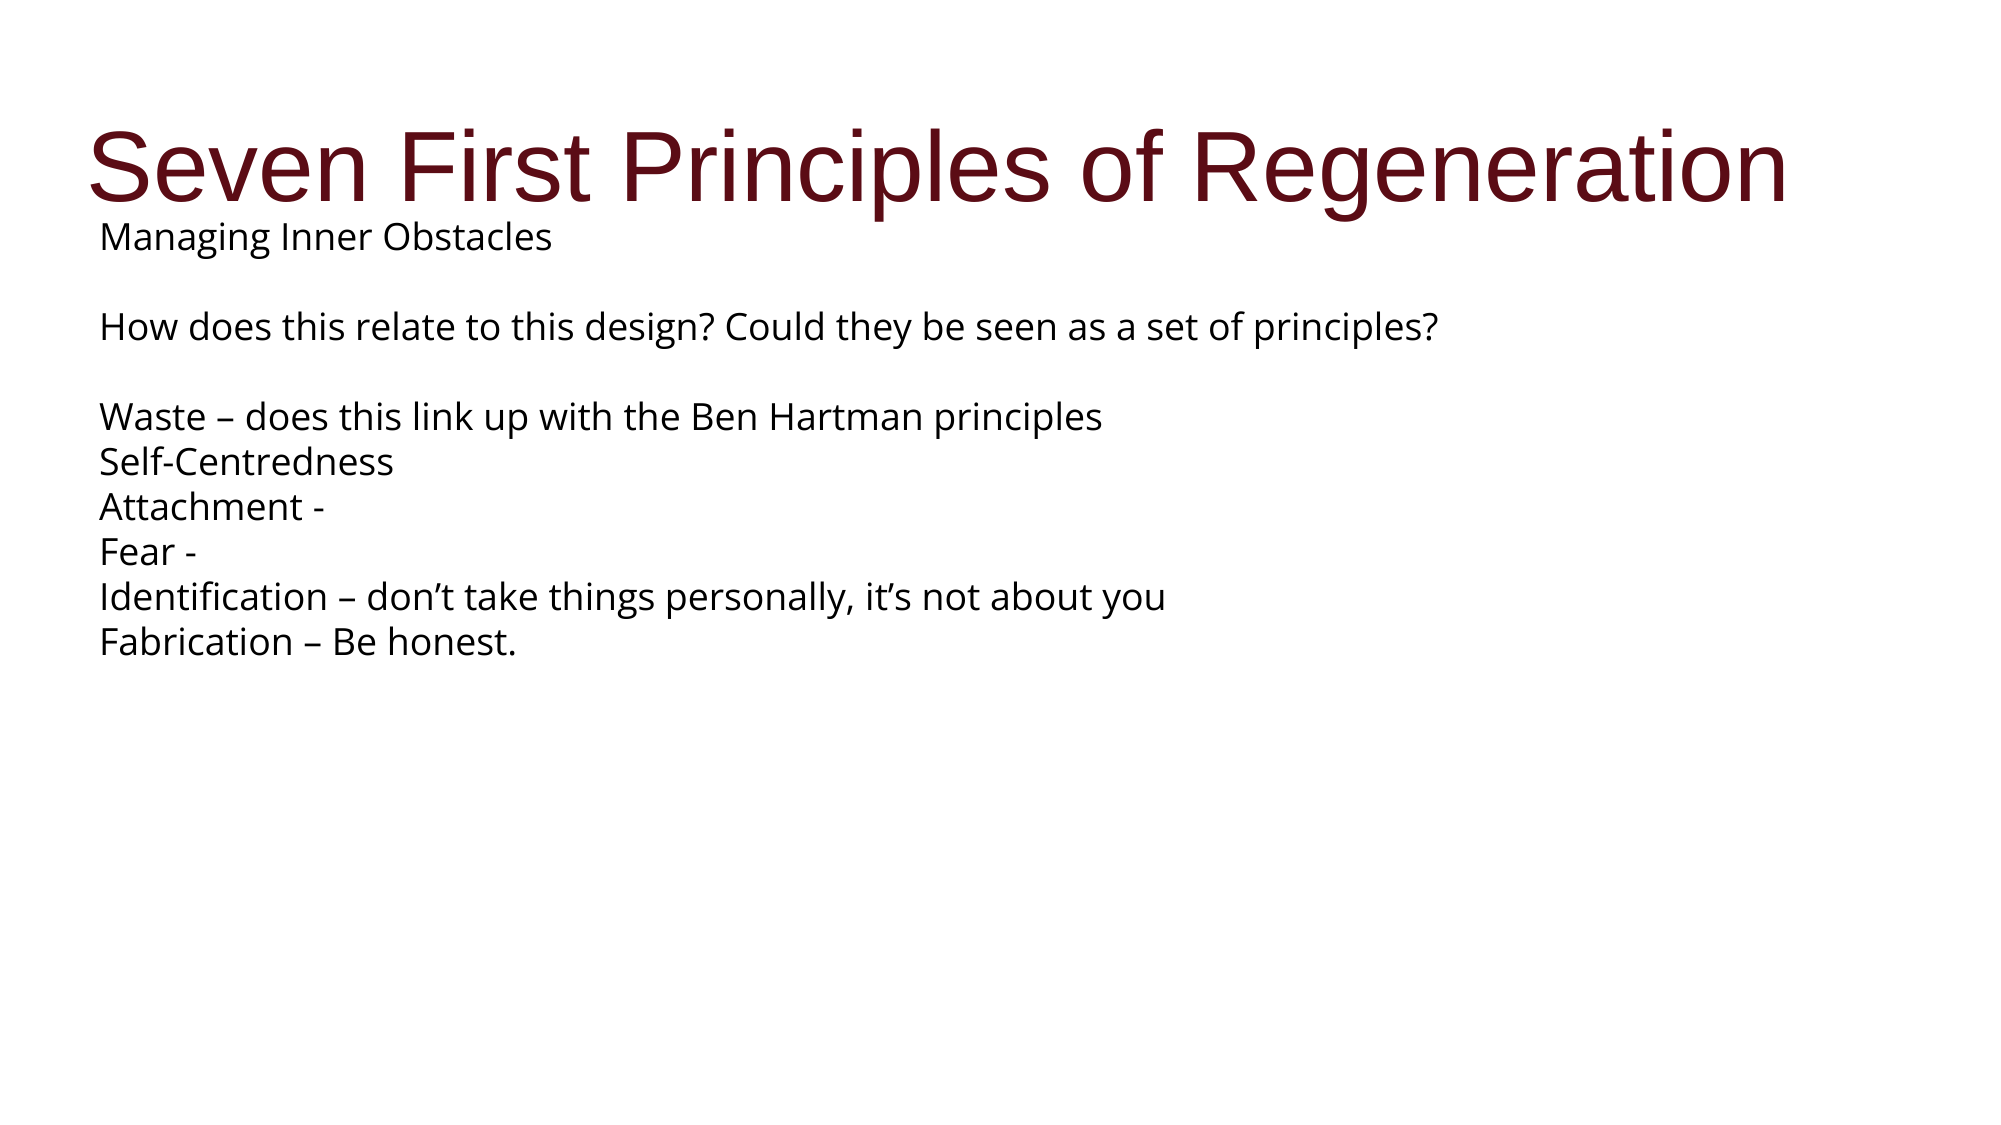

Seven First Principles of Regeneration

Managing Inner Obstacles

How does this relate to this design? Could they be seen as a set of principles?

Waste – does this link up with the Ben Hartman principles
Self-Centredness
Attachment -
Fear -
Identification – don’t take things personally, it’s not about you
Fabrication – Be honest.